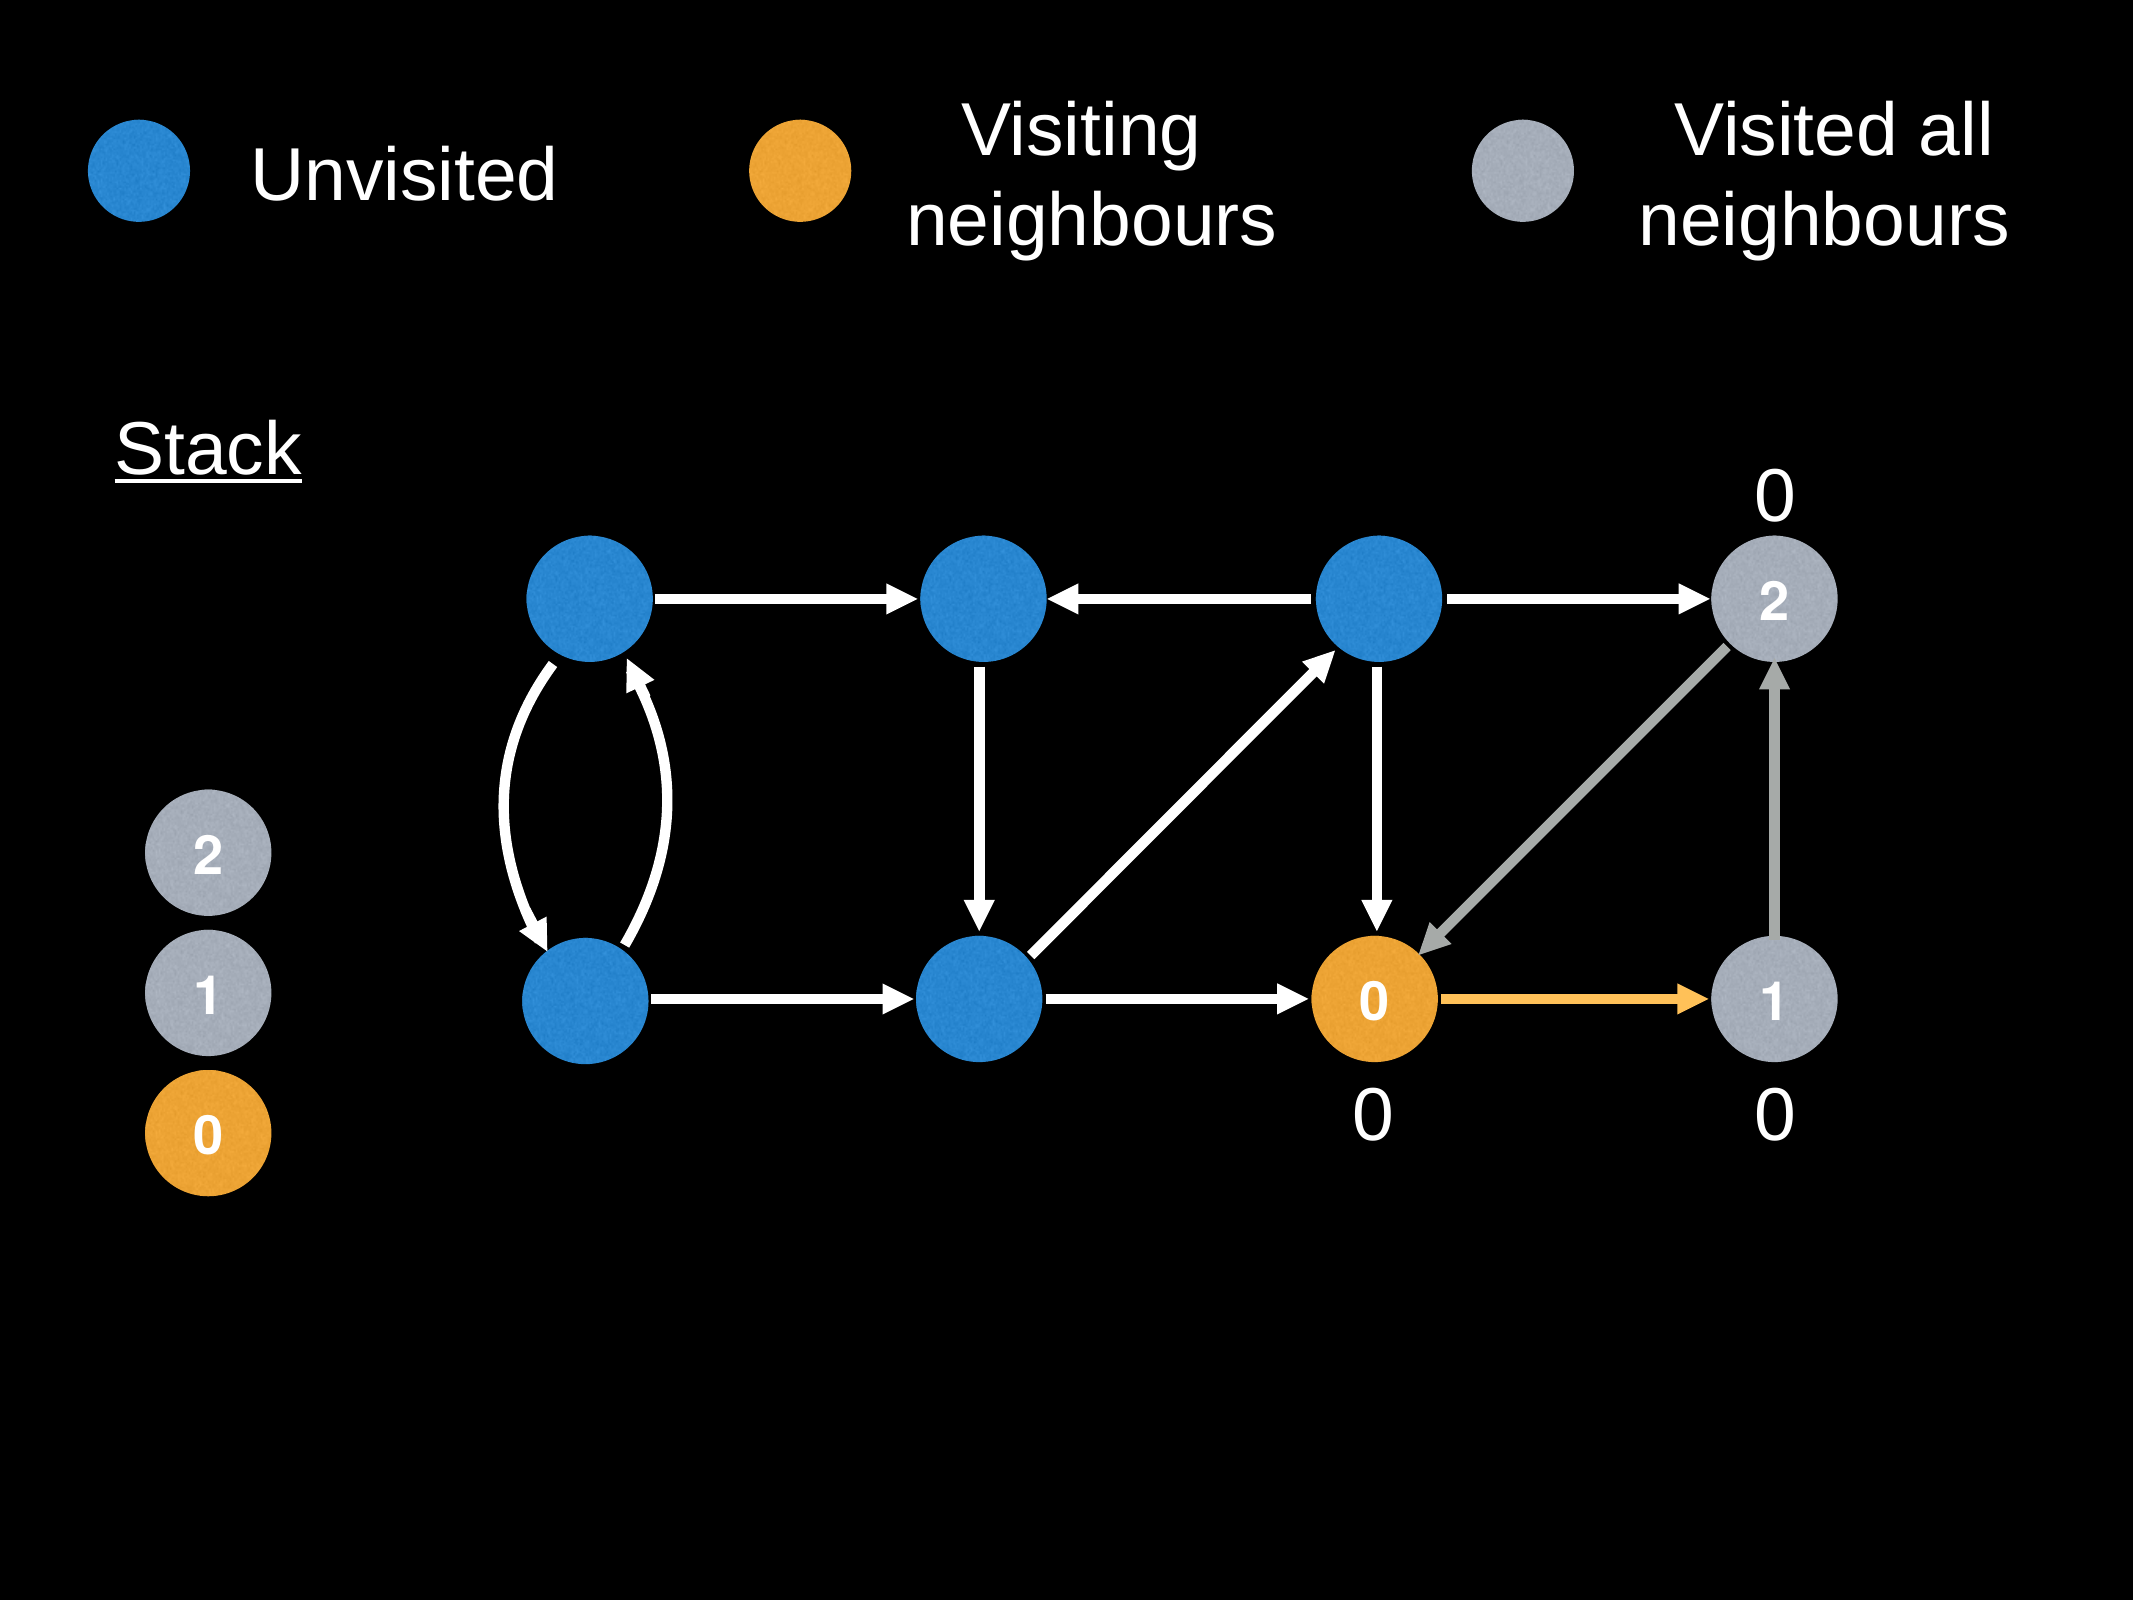

Visiting
 neighbours
Visited all
neighbours
Unvisited

Stack
0
2

1
0

2
1
0
0
0